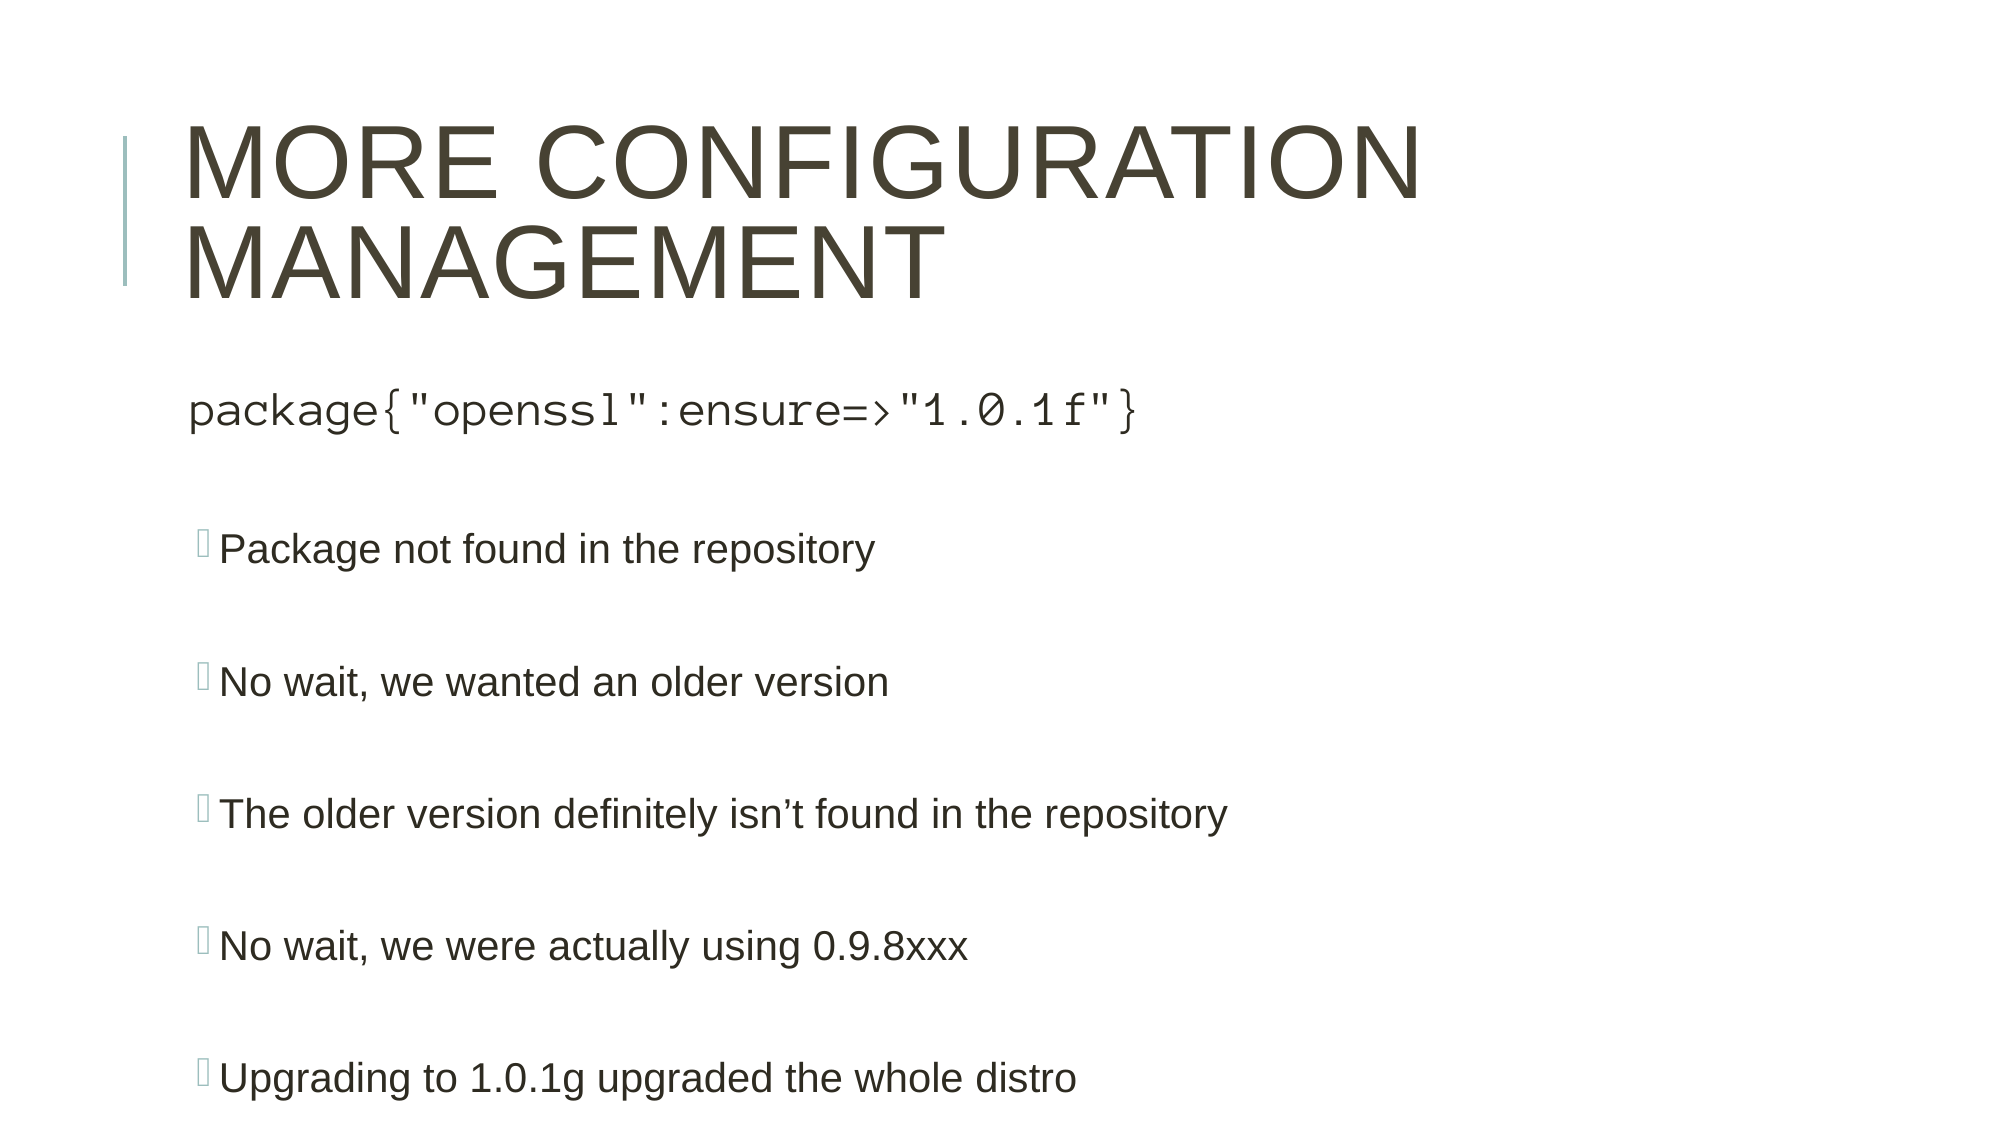

# More Configuration Management
package{"openssl":ensure=>"1.0.1f"}

Package not found in the repository

No wait, we wanted an older version

The older version definitely isn’t found in the repository

No wait, we were actually using 0.9.8xxx

Upgrading to 1.0.1g upgraded the whole distro